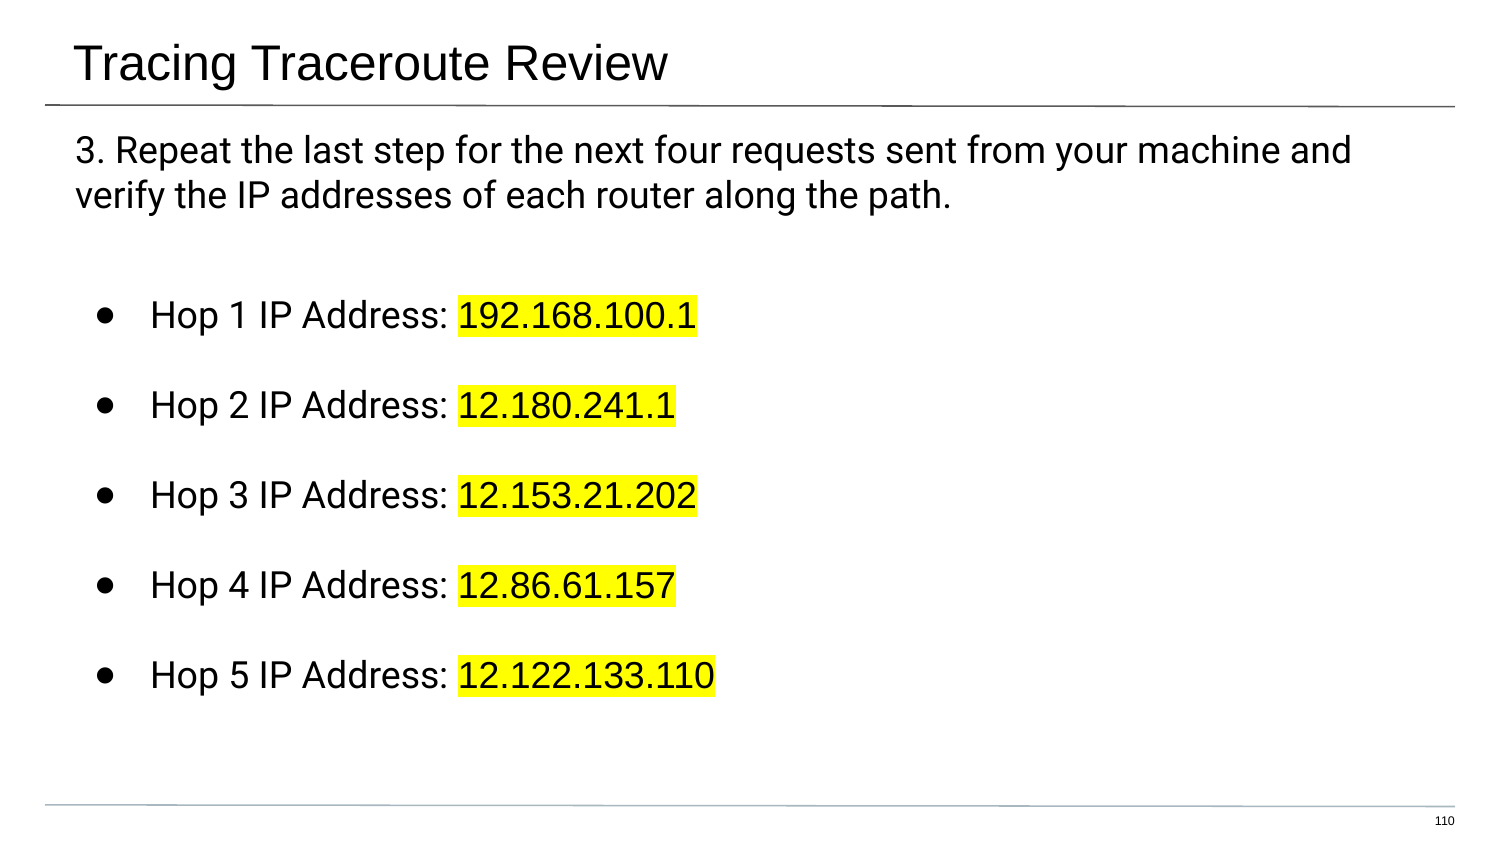

# Tracing Traceroute Review
3. Repeat the last step for the next four requests sent from your machine and verify the IP addresses of each router along the path.
Hop 1 IP Address: 192.168.100.1
Hop 2 IP Address: 12.180.241.1
Hop 3 IP Address: 12.153.21.202
Hop 4 IP Address: 12.86.61.157
Hop 5 IP Address: 12.122.133.110

110